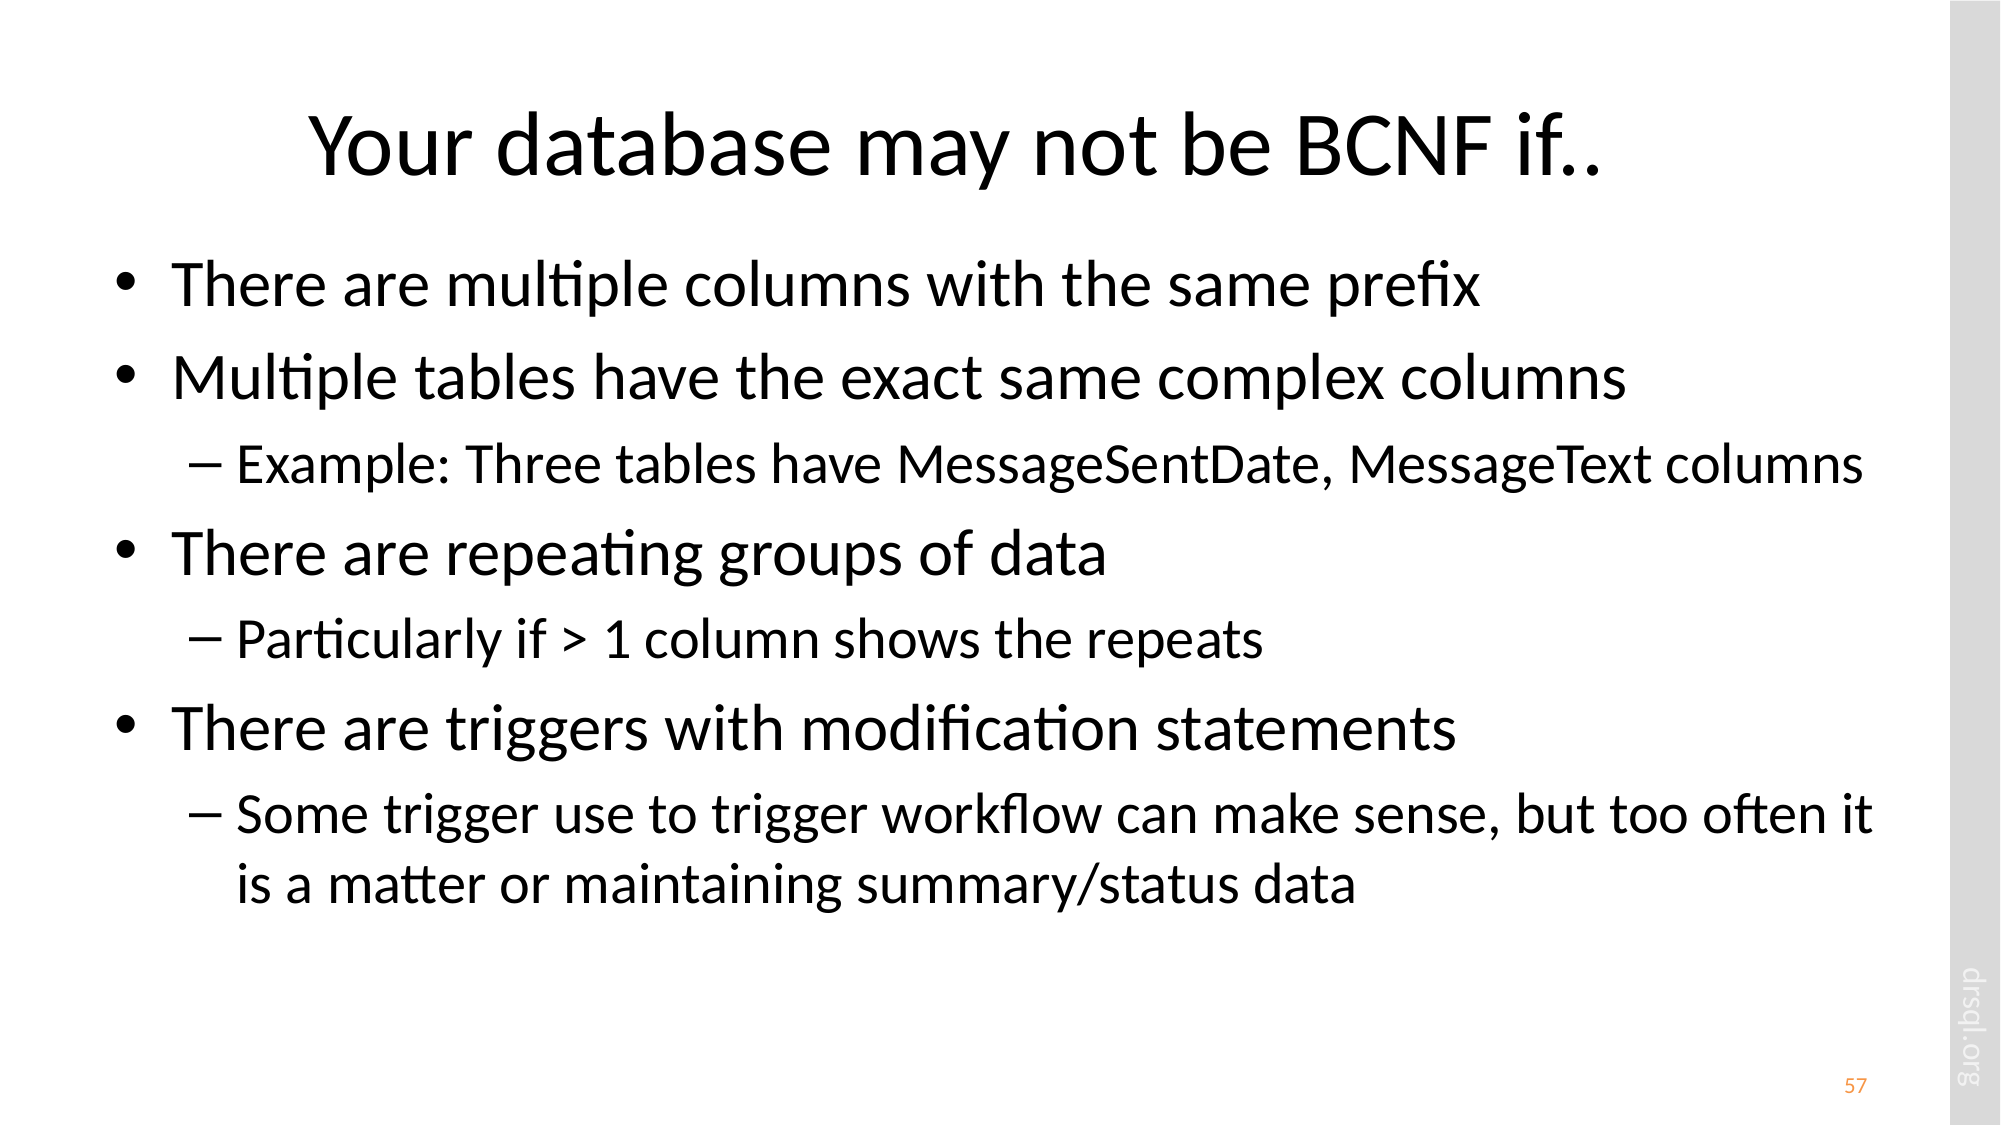

# Your database may not be BCNF if..
There are multiple columns with the same prefix
Multiple tables have the exact same complex columns
Example: Three tables have MessageSentDate, MessageText columns
There are repeating groups of data
Particularly if > 1 column shows the repeats
There are triggers with modification statements
Some trigger use to trigger workflow can make sense, but too often it is a matter or maintaining summary/status data